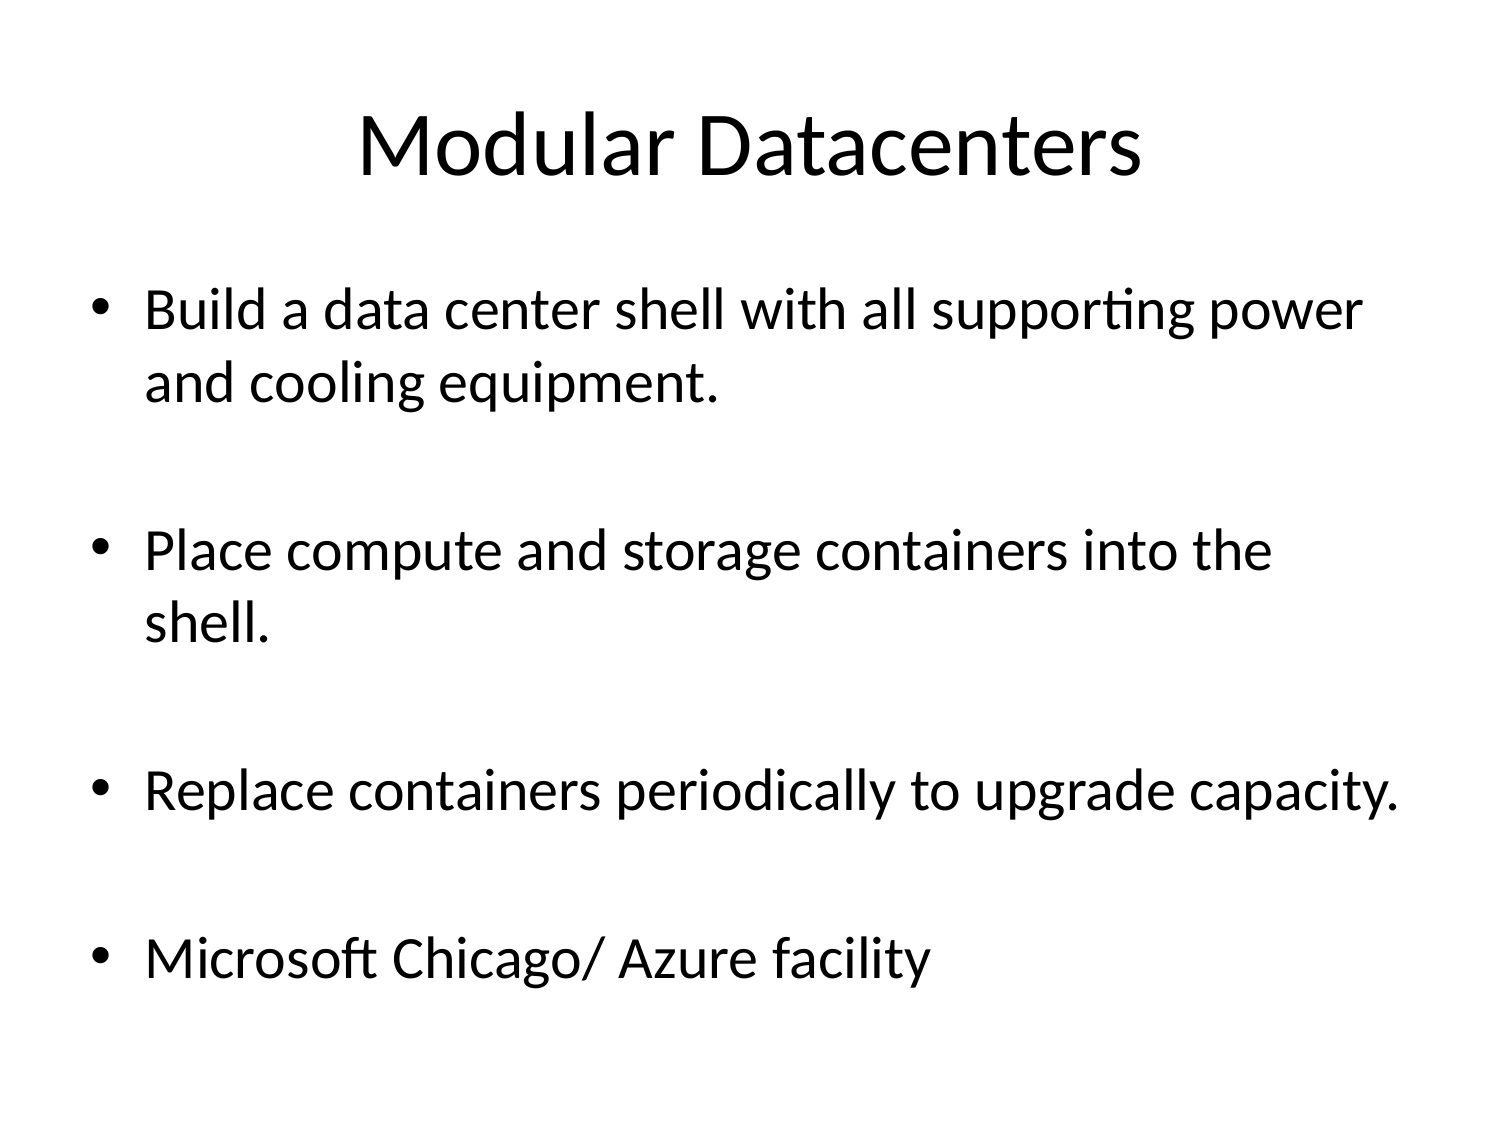

# Modular Datacenters
Build a data center shell with all supporting power and cooling equipment.

Place compute and storage containers into the shell.

Replace containers periodically to upgrade capacity.

Microsoft Chicago/ Azure facility